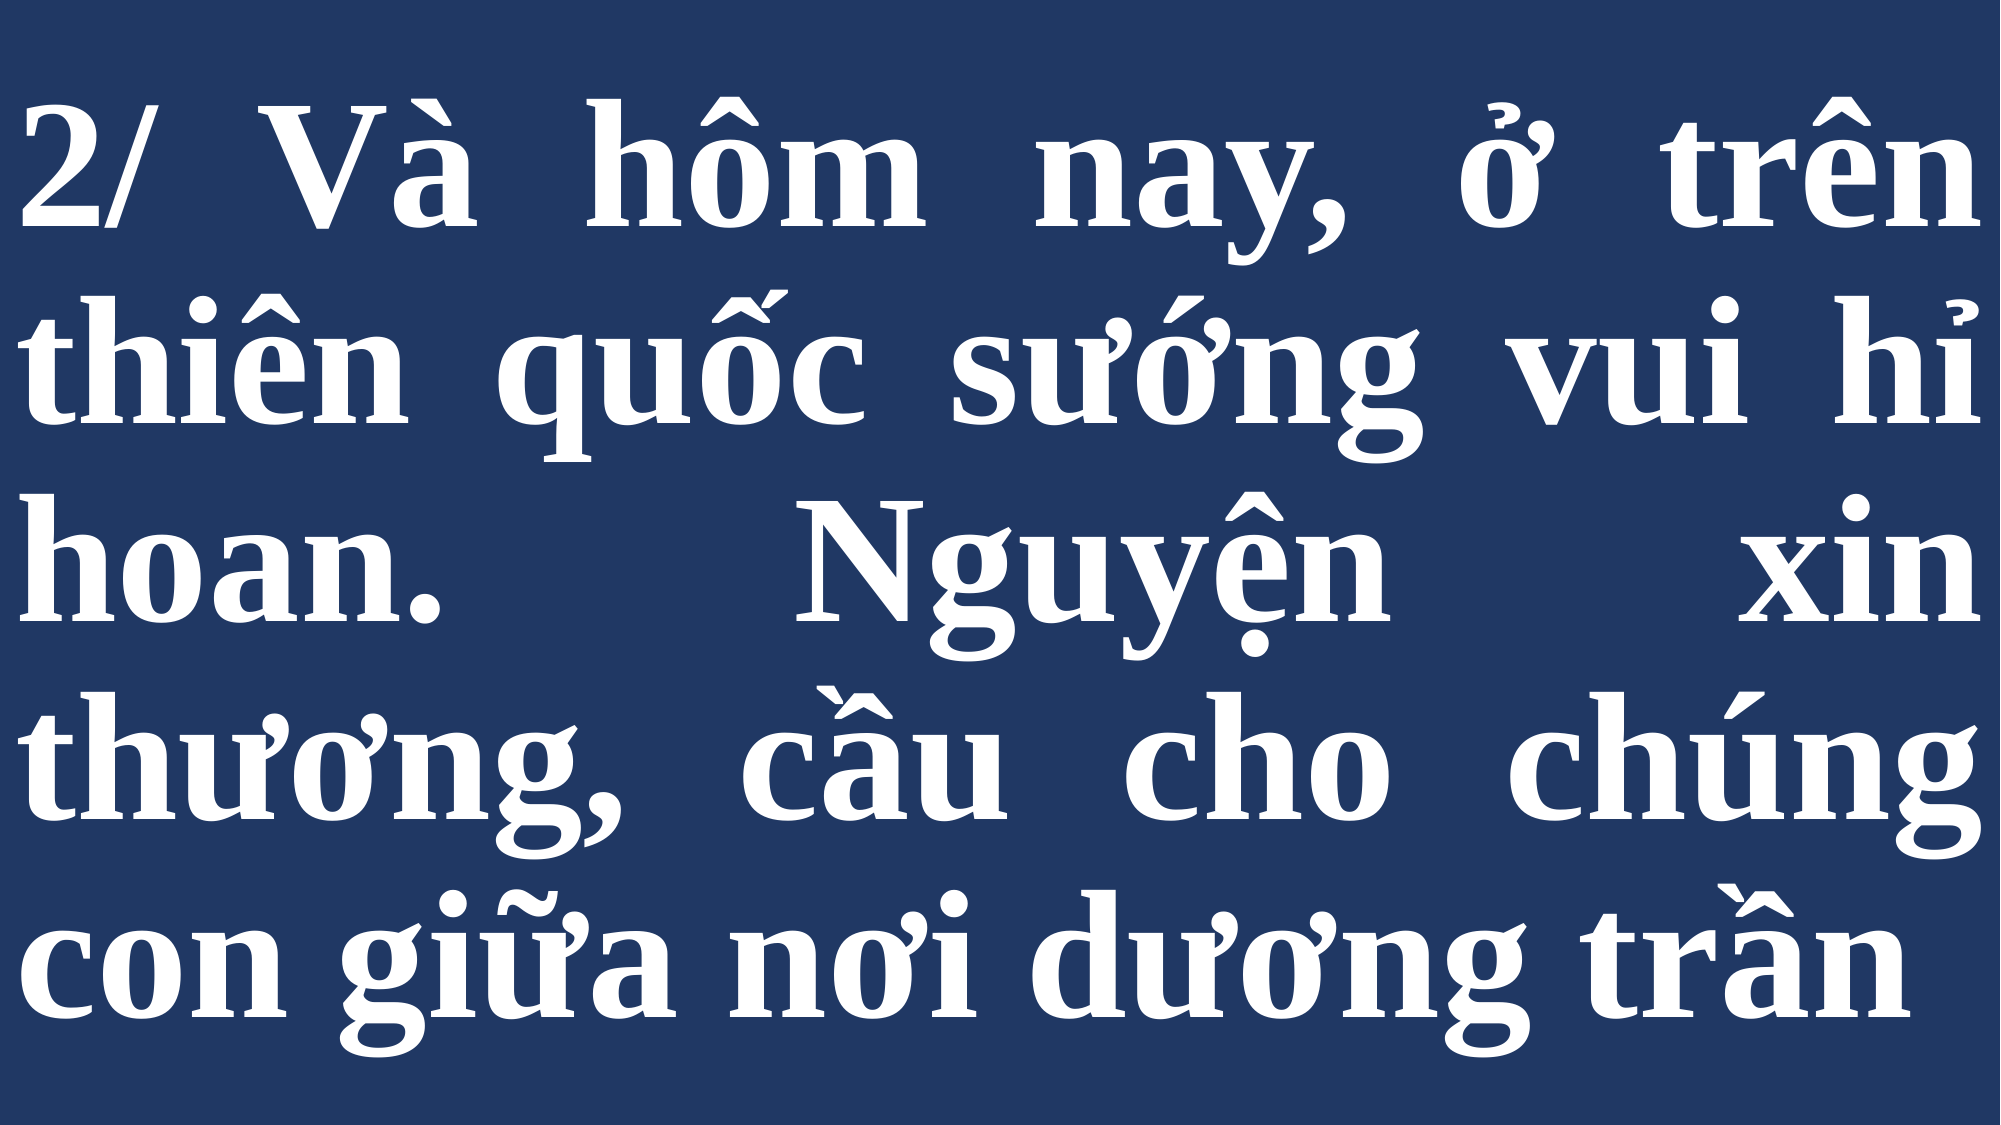

# 2/ Và hôm nay, ở trên thiên quốc sướng vui hỉ hoan. Nguyện xin thương, cầu cho chúng con giữa nơi dương trần